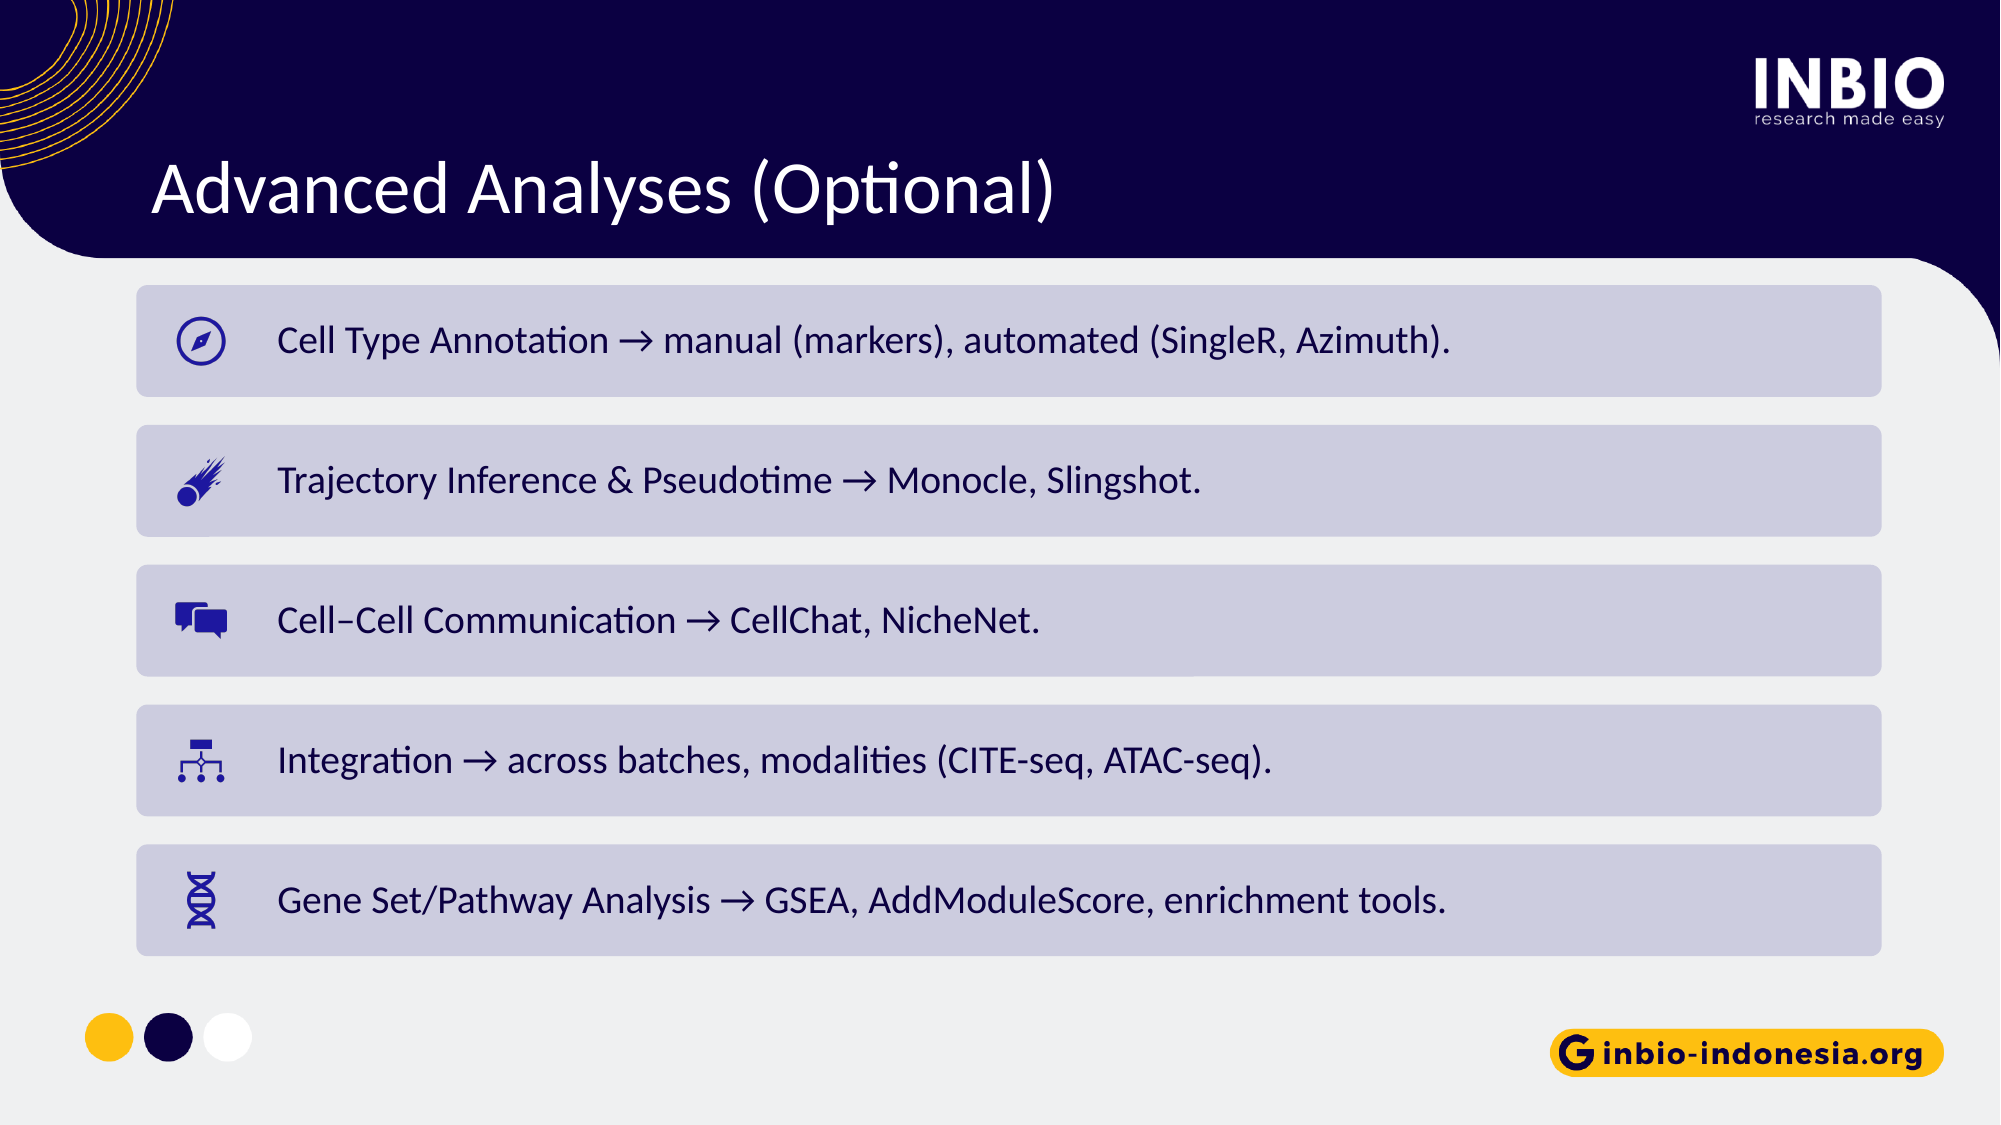

# Advanced Analyses (Optional)
Cell Type Annotation → manual (markers), automated (SingleR, Azimuth).
Trajectory Inference & Pseudotime → Monocle, Slingshot.
Cell–Cell Communication → CellChat, NicheNet.
Integration → across batches, modalities (CITE-seq, ATAC-seq).
Gene Set/Pathway Analysis → GSEA, AddModuleScore, enrichment tools.